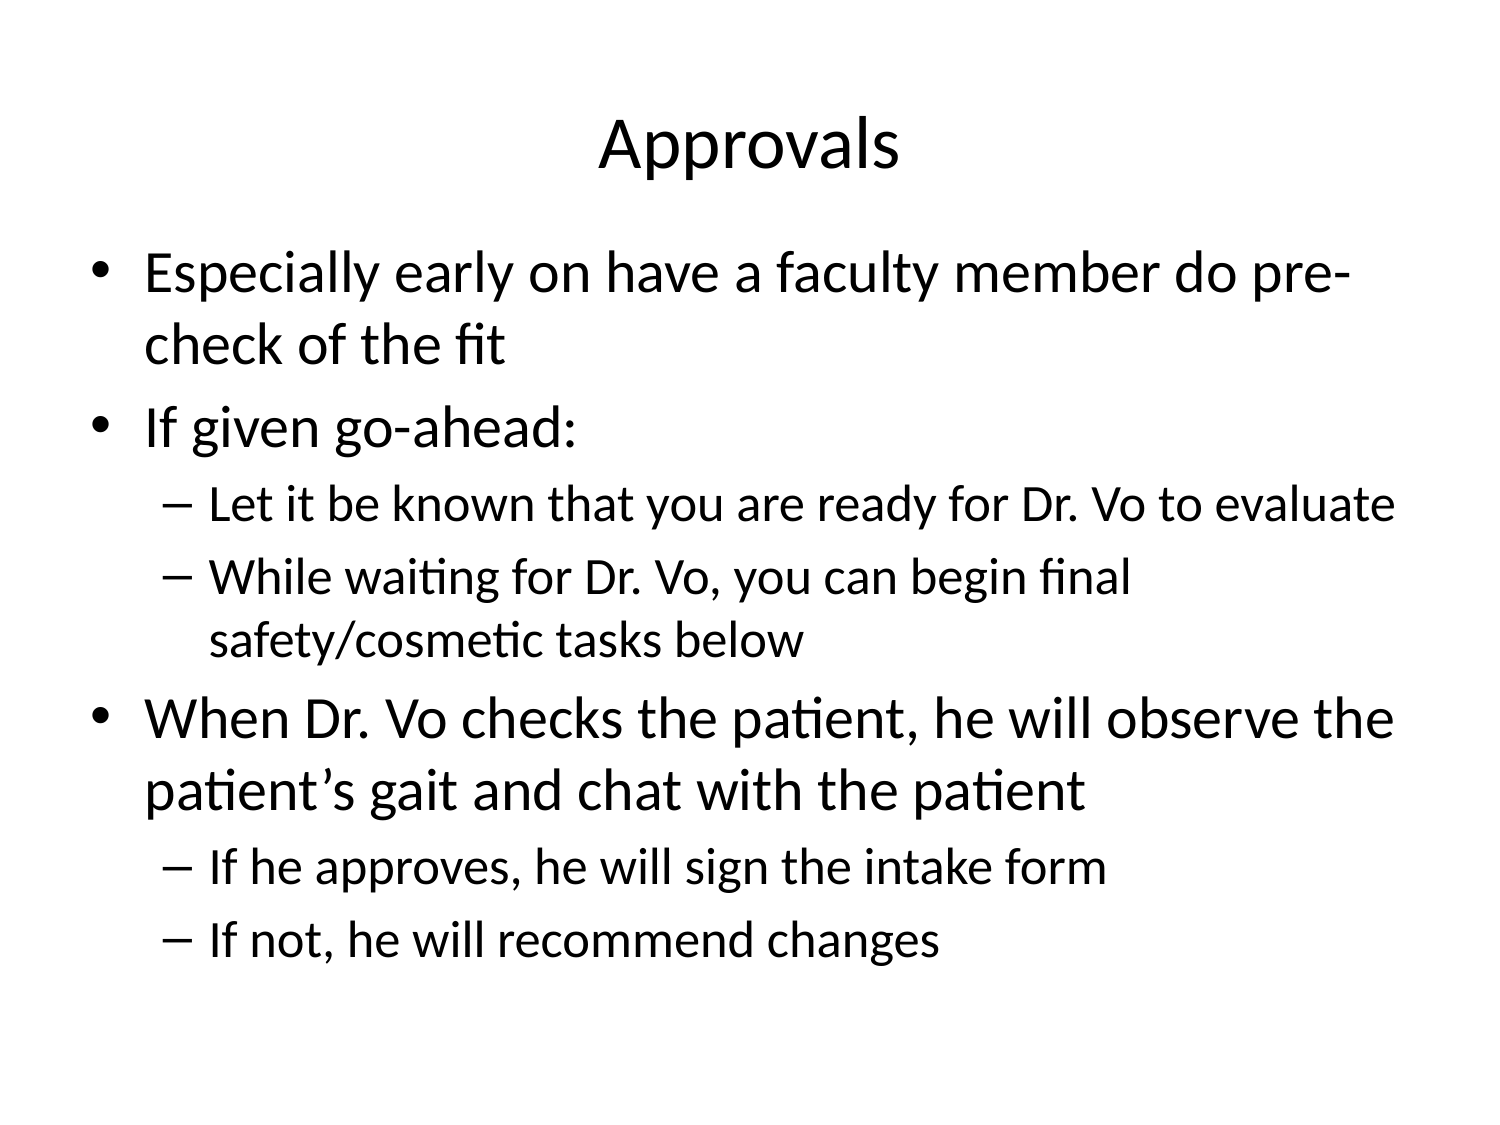

# Approvals
Especially early on have a faculty member do pre-check of the fit
If given go-ahead:
Let it be known that you are ready for Dr. Vo to evaluate
While waiting for Dr. Vo, you can begin final safety/cosmetic tasks below
When Dr. Vo checks the patient, he will observe the patient’s gait and chat with the patient
If he approves, he will sign the intake form
If not, he will recommend changes